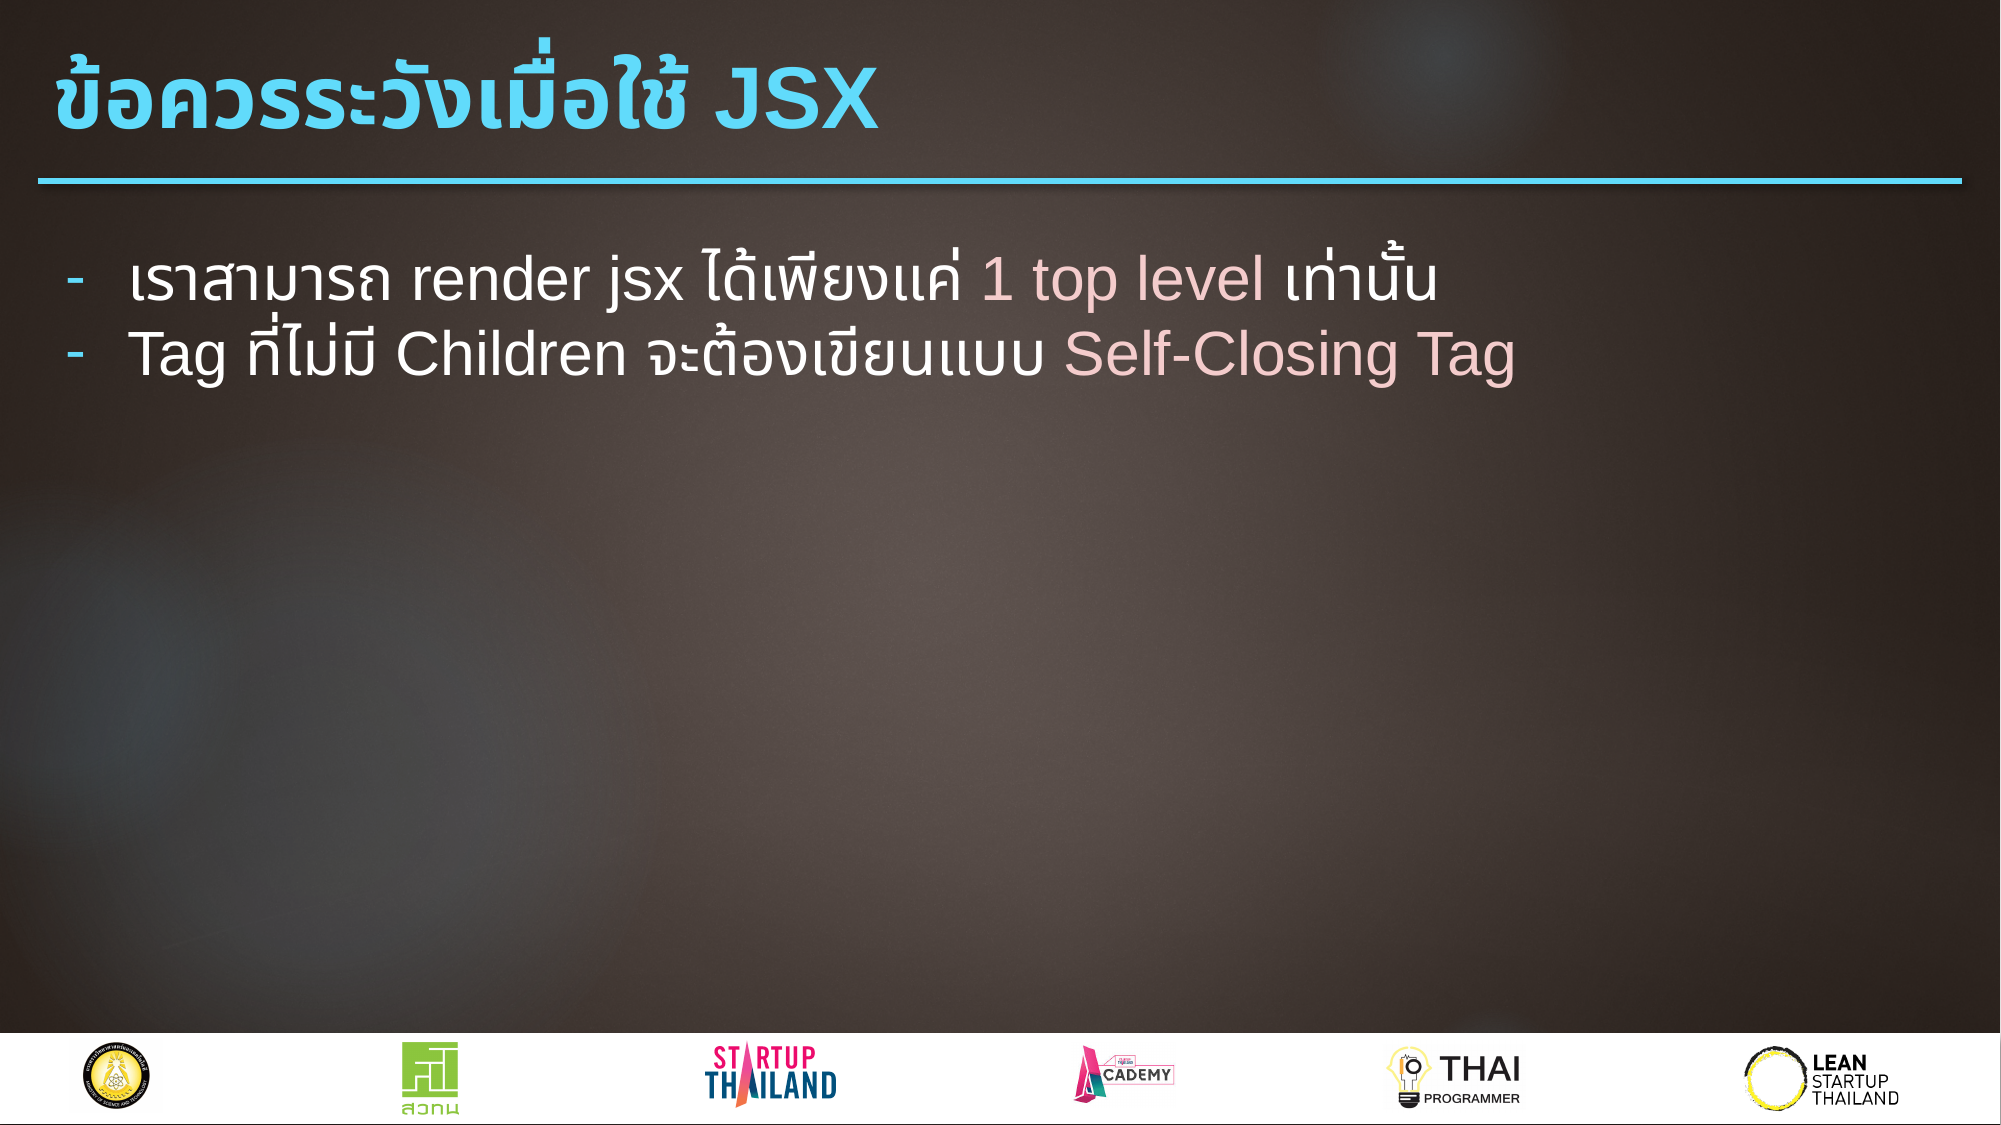

# ข้อควรระวังเมื่อใช้ JSX
เราสามารถ render jsx ได้เพียงแค่ 1 top level เท่านั้น
Tag ที่ไม่มี Children จะต้องเขียนแบบ Self-Closing Tag